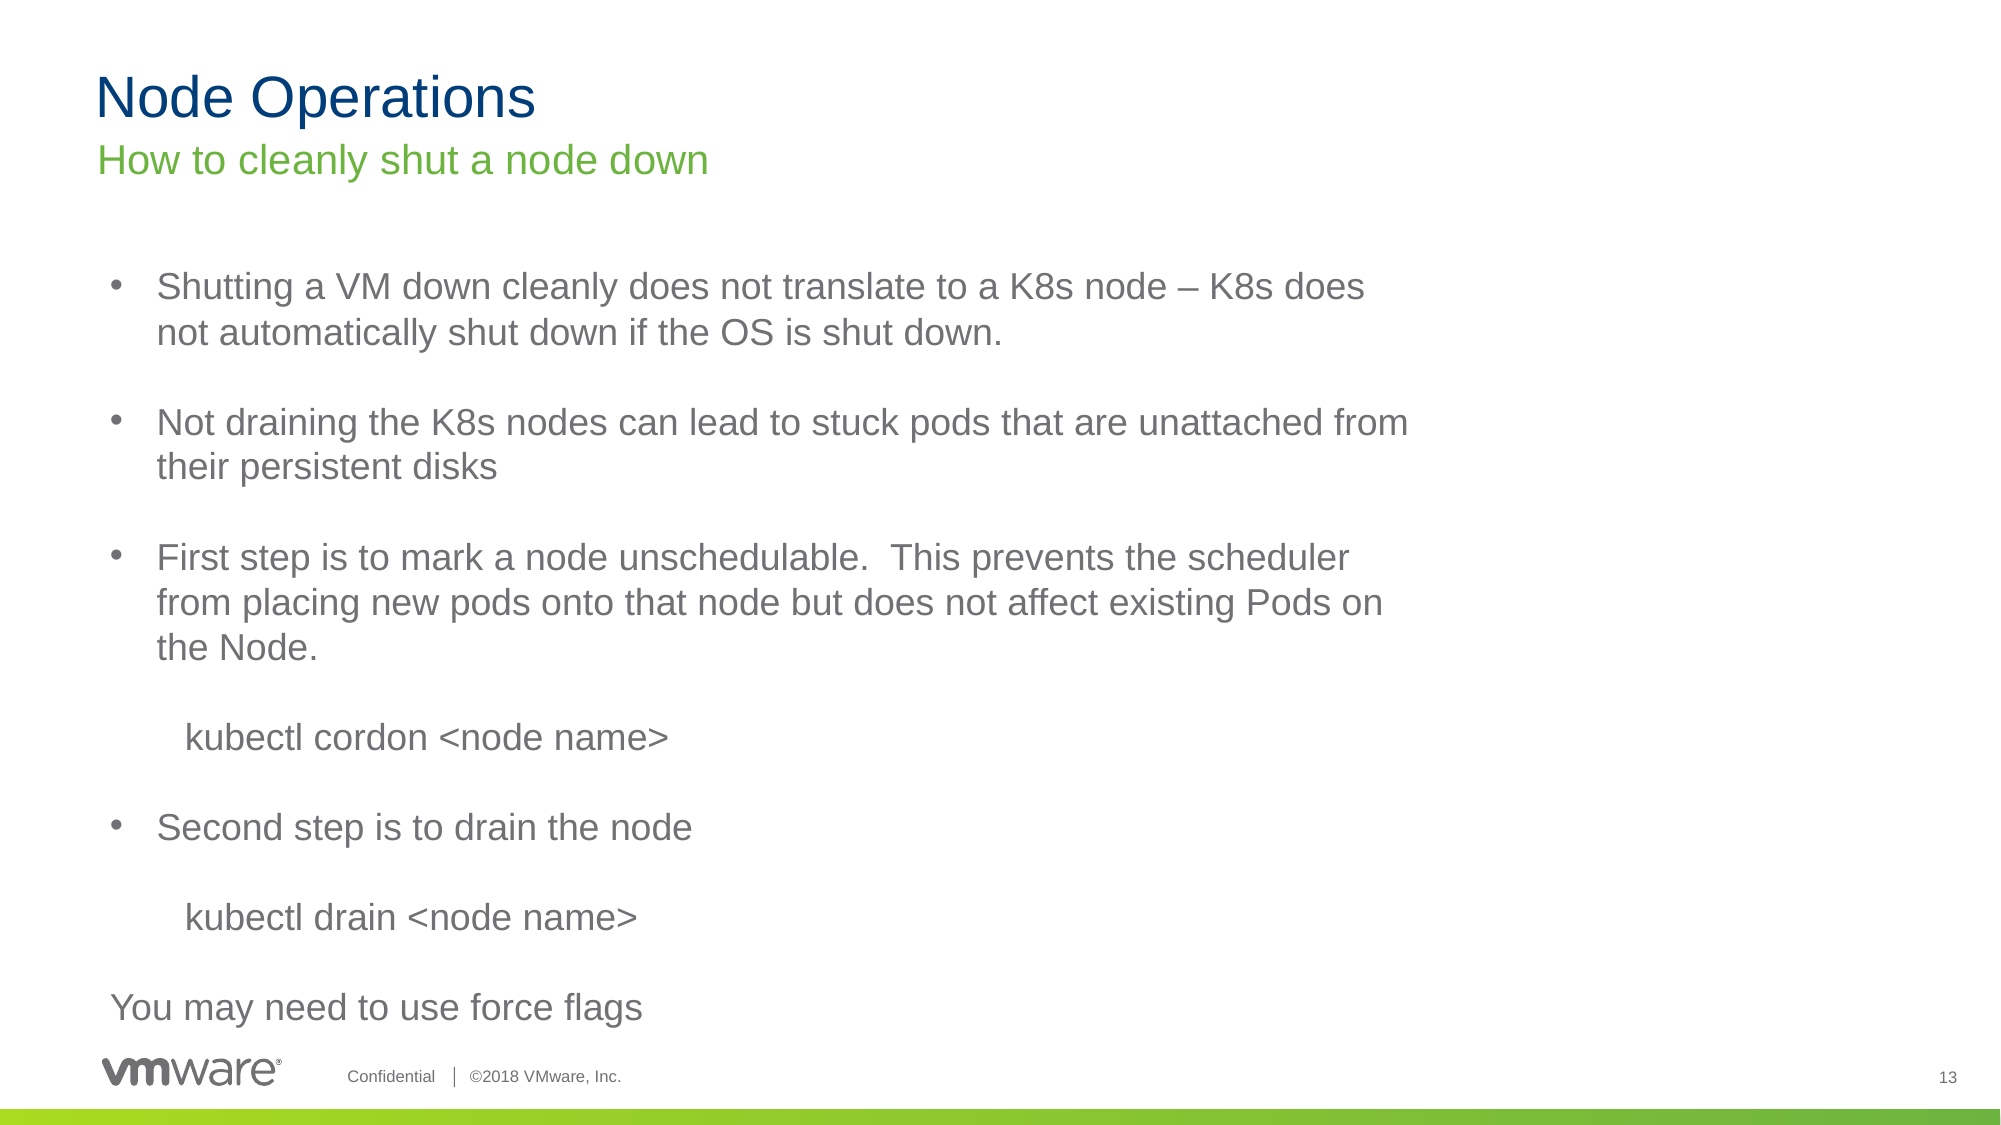

# Node Operations
How to cleanly shut a node down
Shutting a VM down cleanly does not translate to a K8s node – K8s does not automatically shut down if the OS is shut down.

Not draining the K8s nodes can lead to stuck pods that are unattached from their persistent disks

First step is to mark a node unschedulable.  This prevents the scheduler from placing new pods onto that node but does not affect existing Pods on the Node.

kubectl cordon <node name>

Second step is to drain the node

kubectl drain <node name>

You may need to use force flags